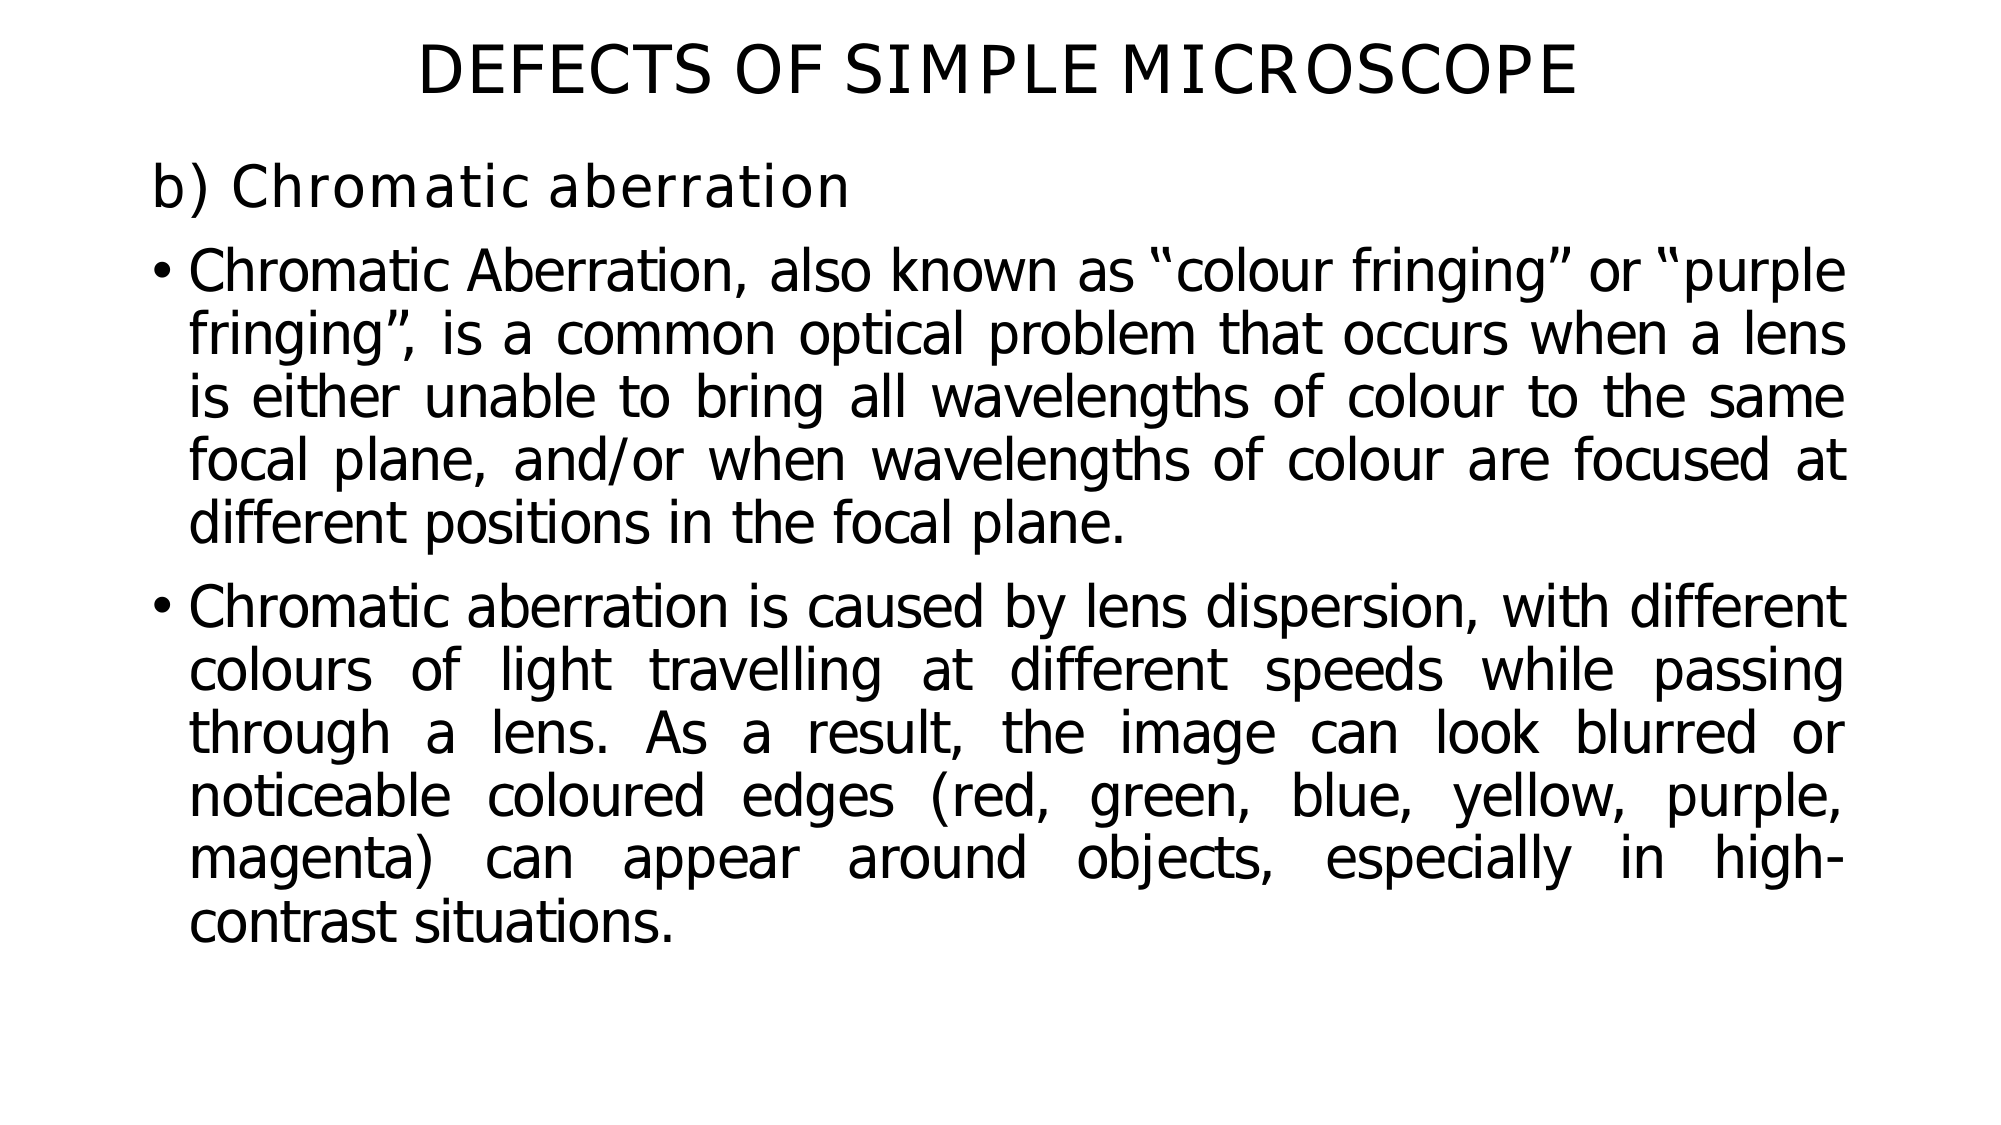

# DEFECTS OF SIMPLE MICROSCOPE
b) Chromatic aberration
Chromatic Aberration, also known as “colour fringing” or “purple fringing”, is a common optical problem that occurs when a lens is either unable to bring all wavelengths of colour to the same focal plane, and/or when wavelengths of colour are focused at different positions in the focal plane.
Chromatic aberration is caused by lens dispersion, with different colours of light travelling at different speeds while passing through a lens. As a result, the image can look blurred or noticeable coloured edges (red, green, blue, yellow, purple, magenta) can appear around objects, especially in high- contrast situations.